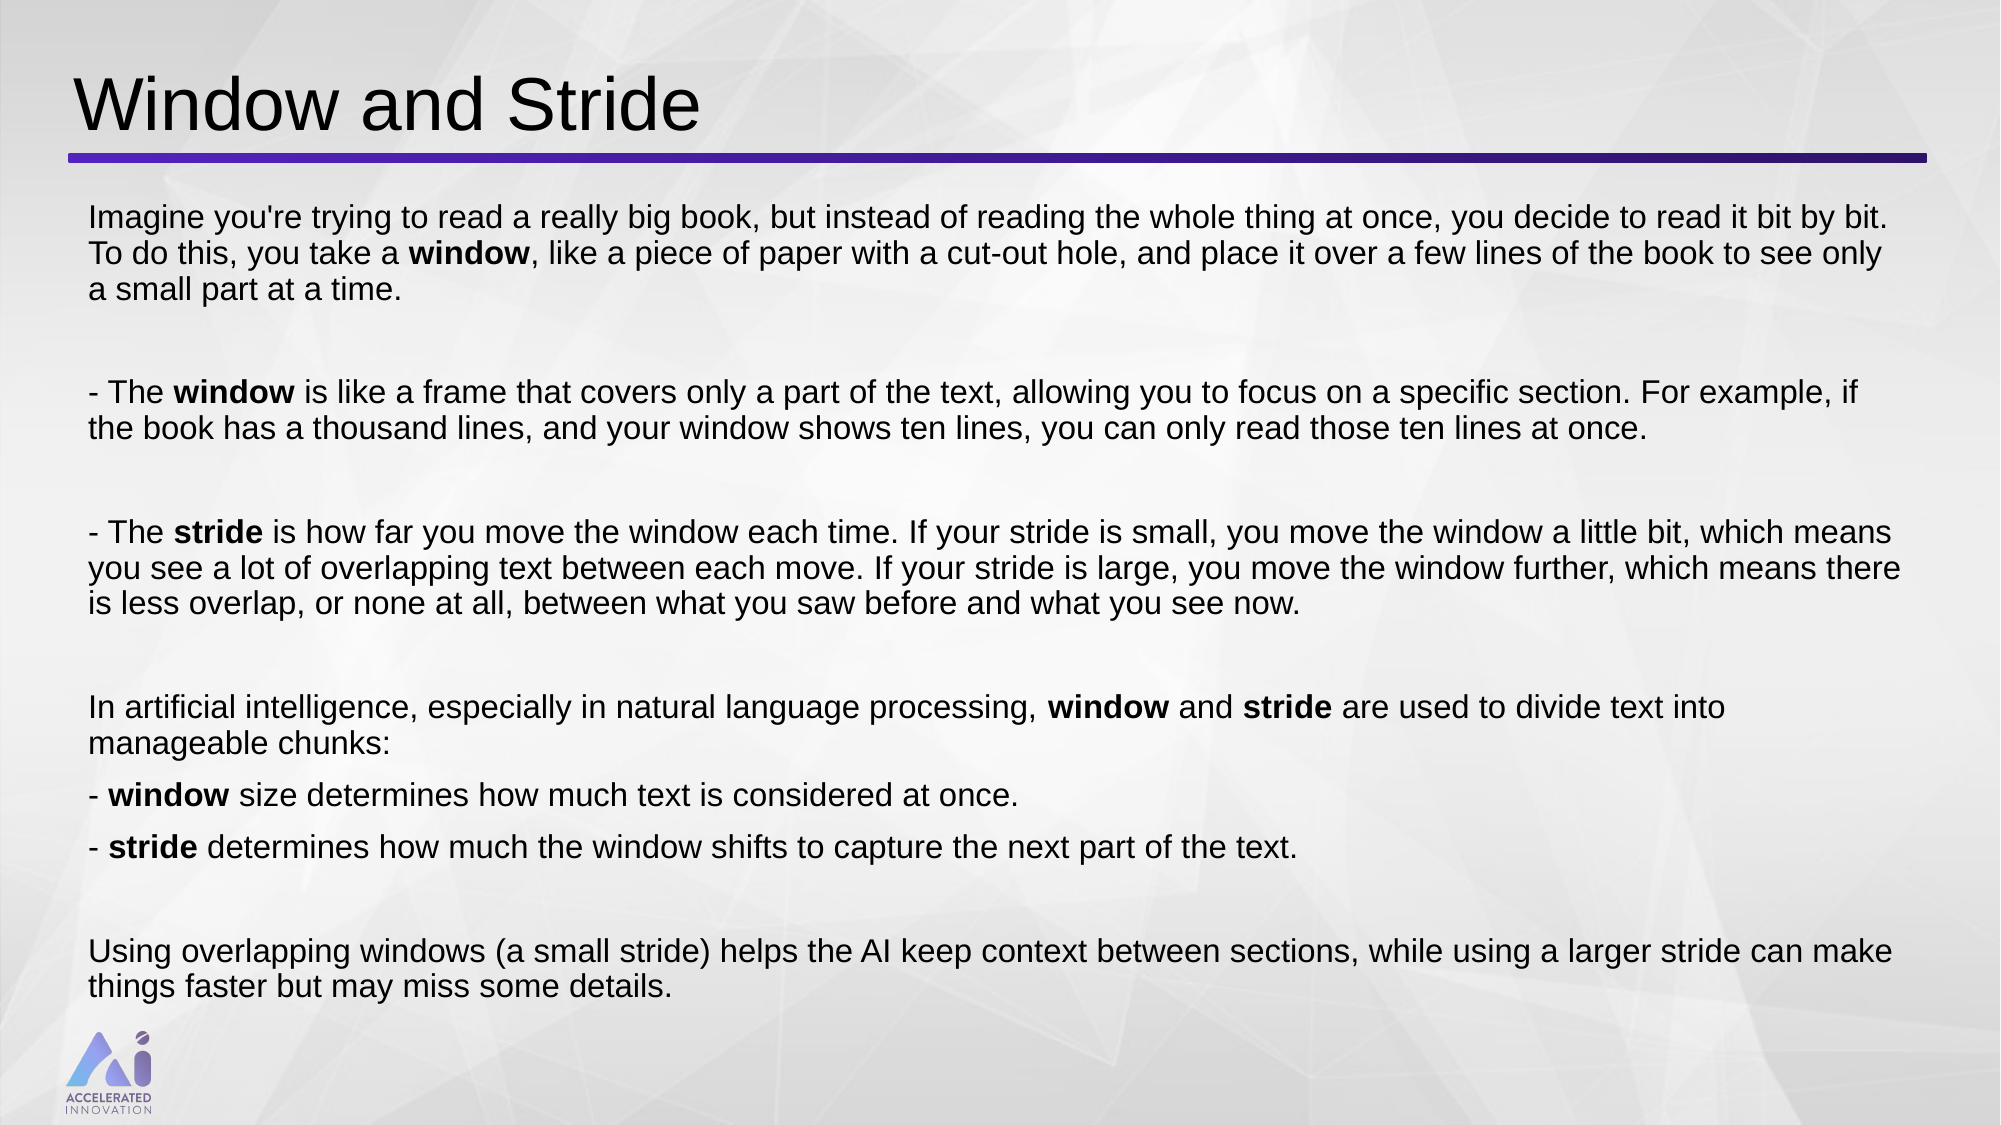

# Window and Stride
Imagine you're trying to read a really big book, but instead of reading the whole thing at once, you decide to read it bit by bit. To do this, you take a window, like a piece of paper with a cut-out hole, and place it over a few lines of the book to see only a small part at a time.

- The window is like a frame that covers only a part of the text, allowing you to focus on a specific section. For example, if the book has a thousand lines, and your window shows ten lines, you can only read those ten lines at once.

- The stride is how far you move the window each time. If your stride is small, you move the window a little bit, which means you see a lot of overlapping text between each move. If your stride is large, you move the window further, which means there is less overlap, or none at all, between what you saw before and what you see now.

In artificial intelligence, especially in natural language processing, window and stride are used to divide text into manageable chunks:
- window size determines how much text is considered at once.
- stride determines how much the window shifts to capture the next part of the text.

Using overlapping windows (a small stride) helps the AI keep context between sections, while using a larger stride can make things faster but may miss some details.